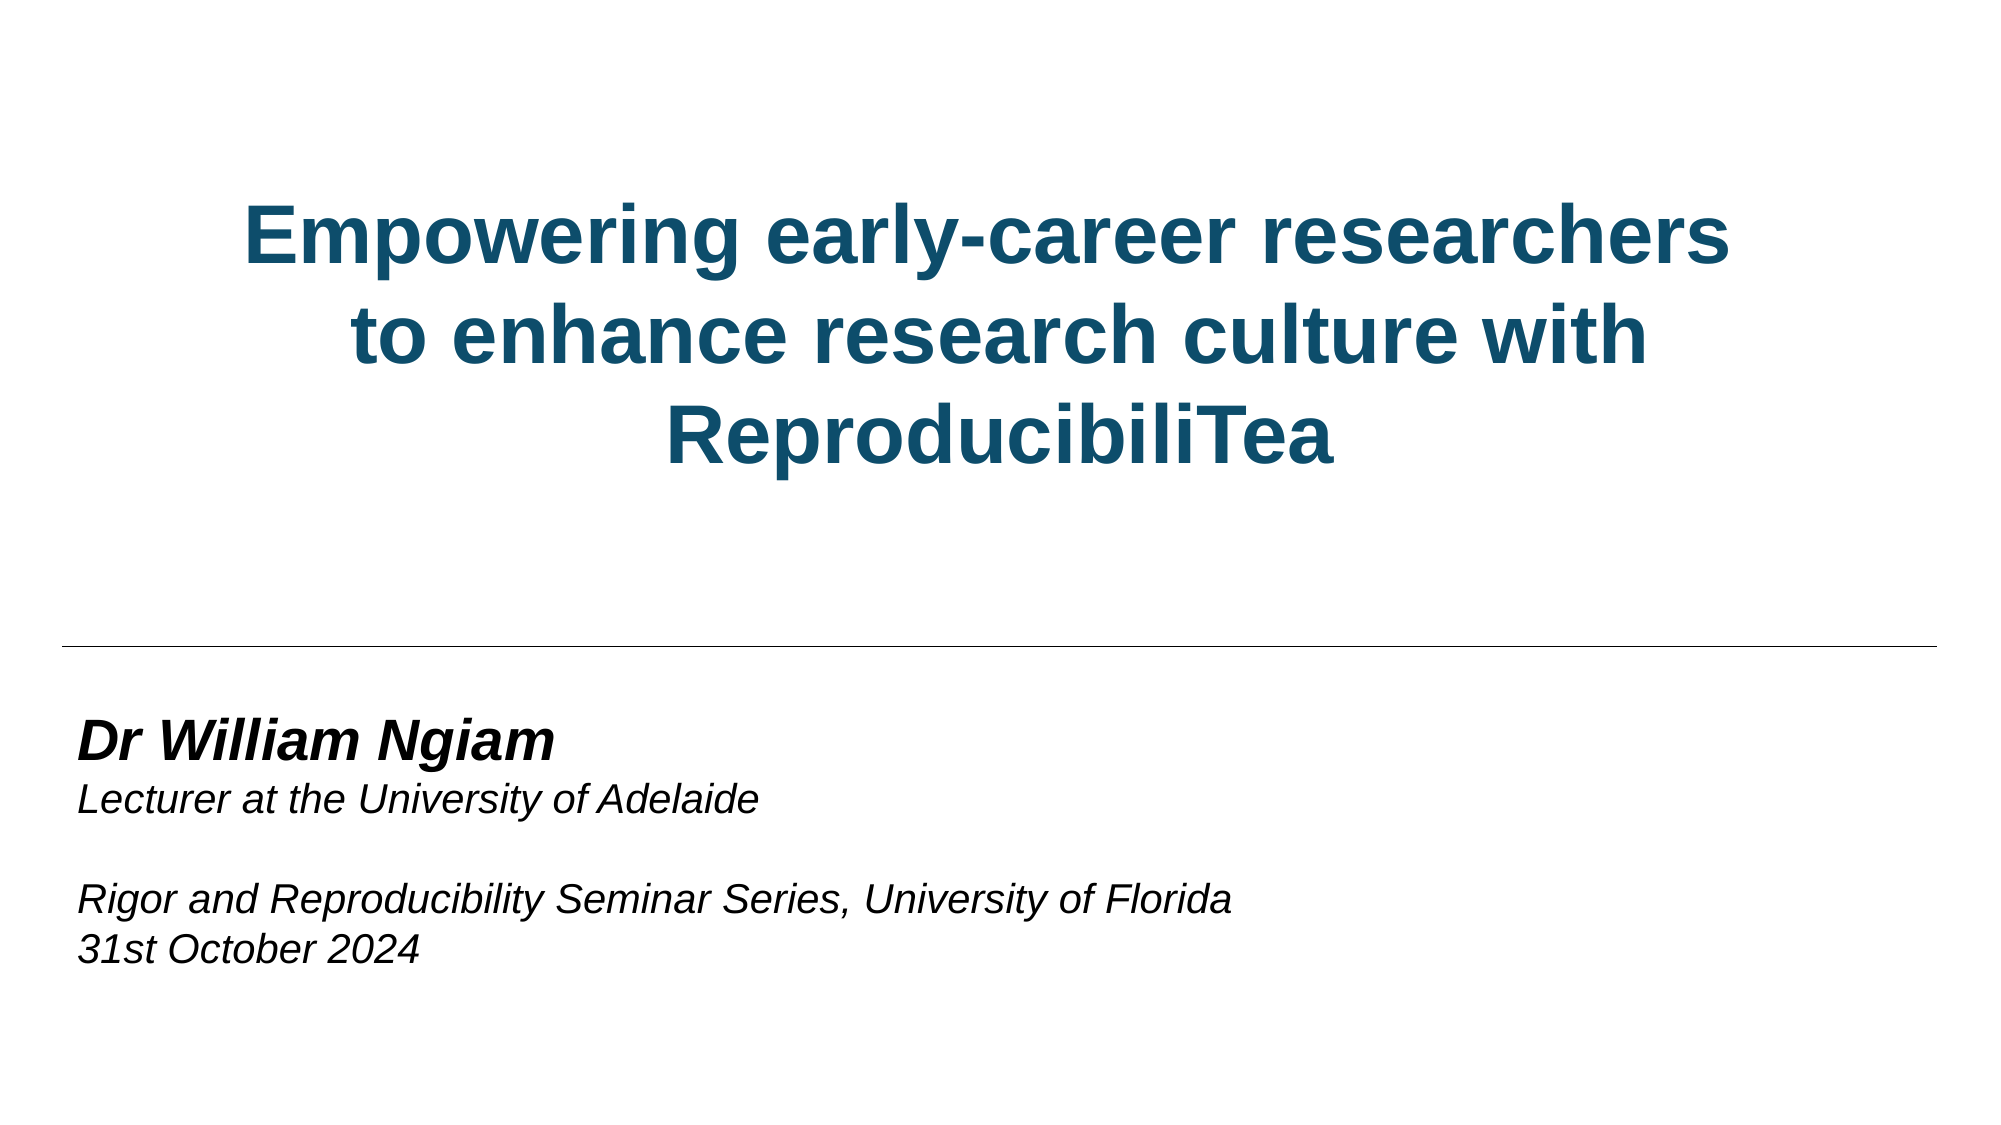

# Empowering early-career researchers to enhance research culture with ReproducibiliTea
Dr William Ngiam
Lecturer at the University of Adelaide
Rigor and Reproducibility Seminar Series, University of Florida
31st October 2024